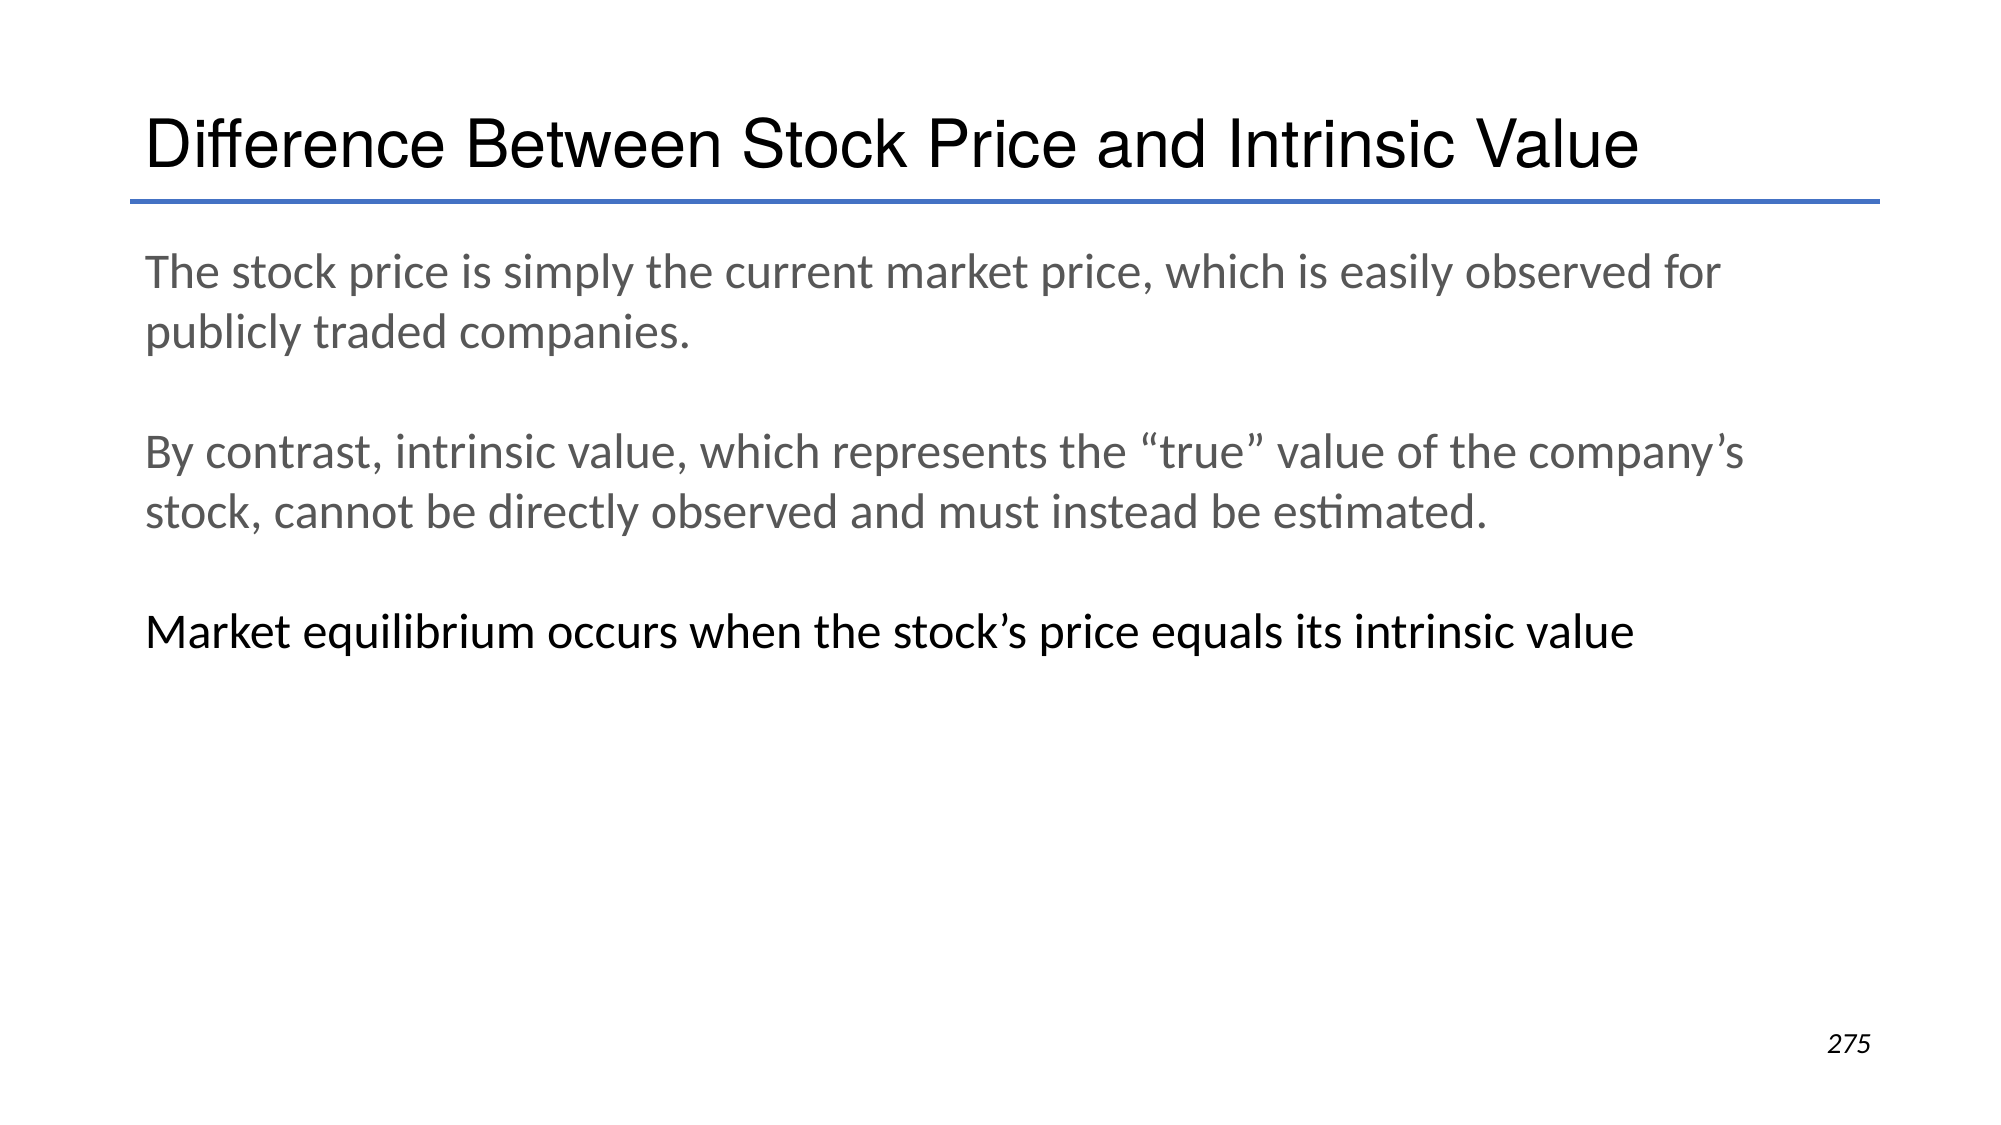

# Difference Between Stock Price and Intrinsic Value
The stock price is simply the current market price, which is easily observed for publicly traded companies.

By contrast, intrinsic value, which represents the “true” value of the company’s stock, cannot be directly observed and must instead be estimated.

Market equilibrium occurs when the stock’s price equals its intrinsic value